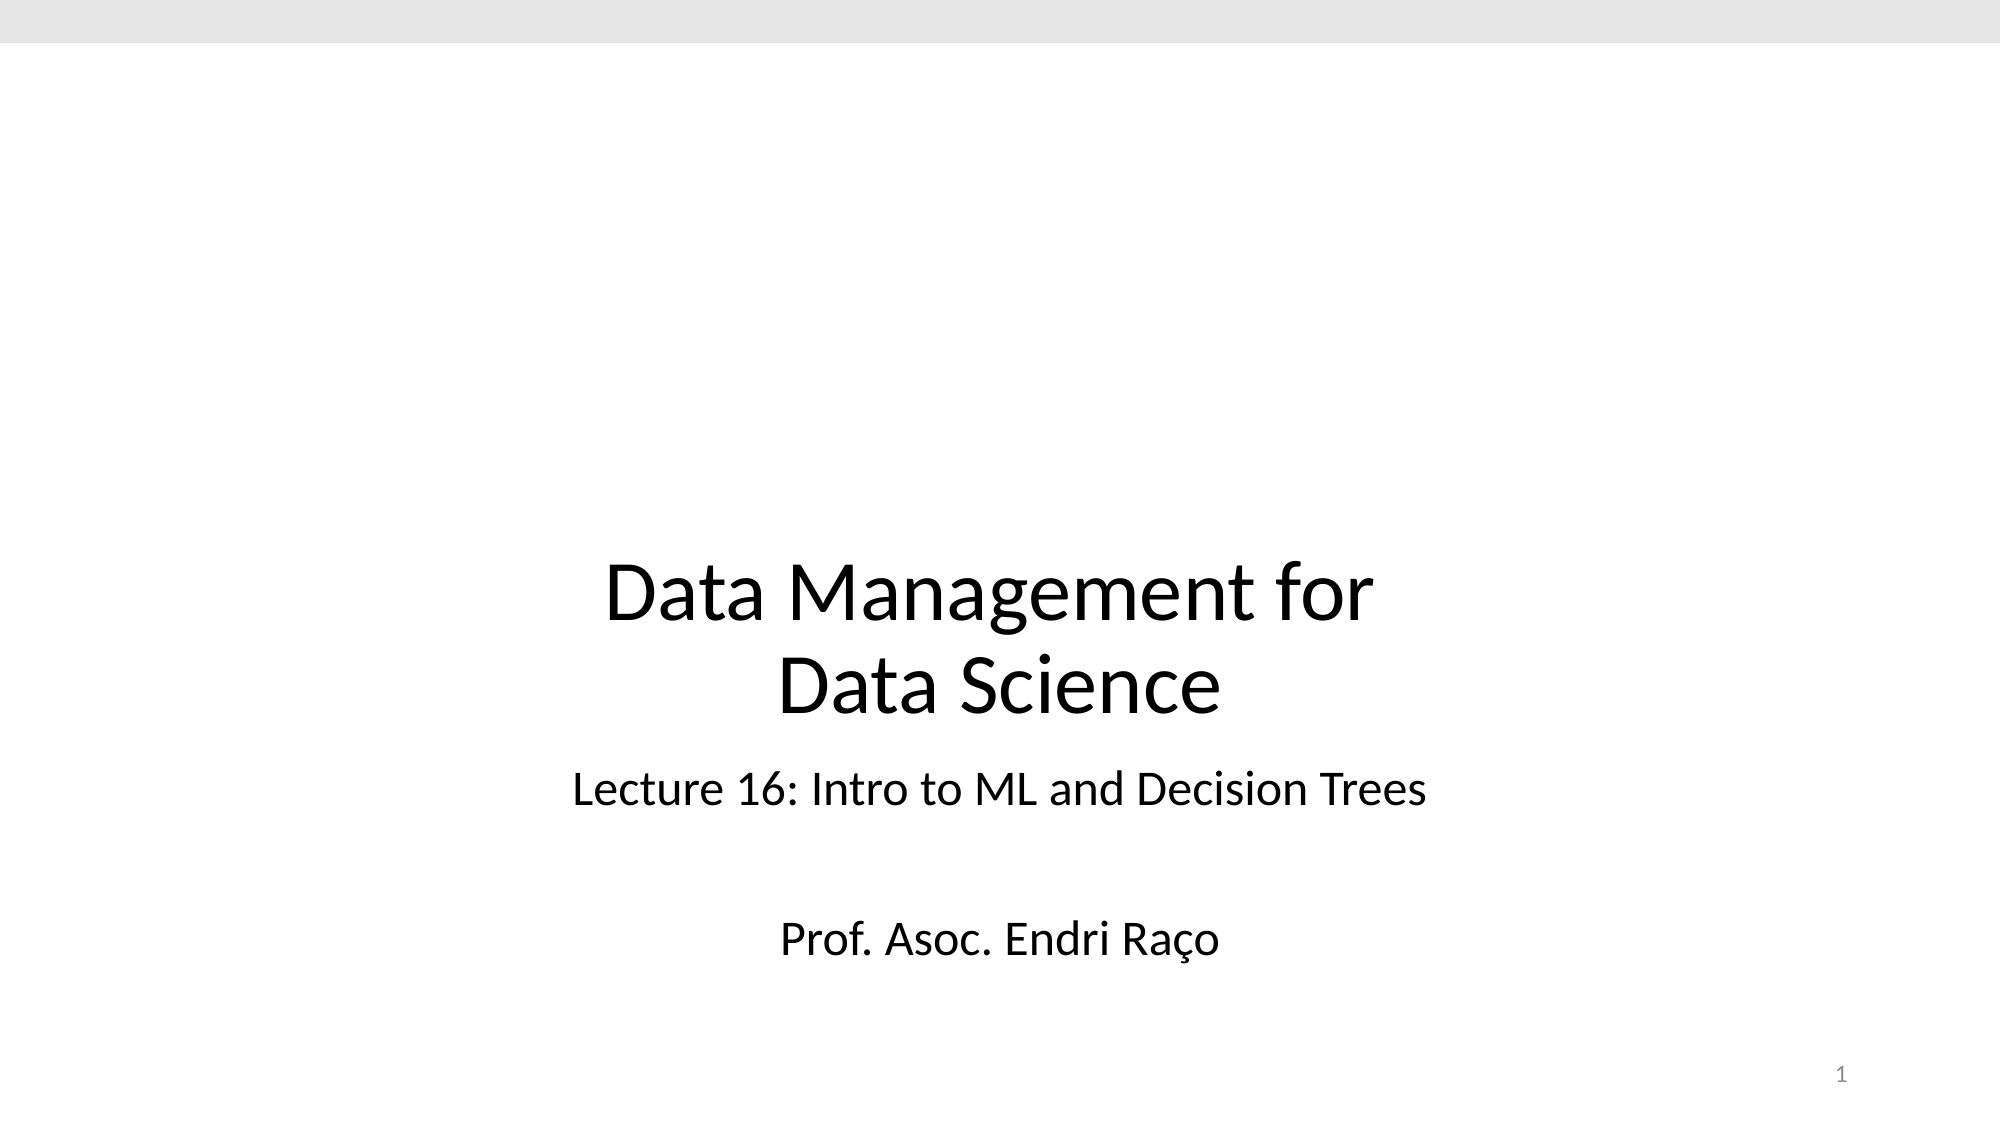

# Data Management for Data Science
Lecture 16: Intro to ML and Decision Trees

Prof. Asoc. Endri Raço

1